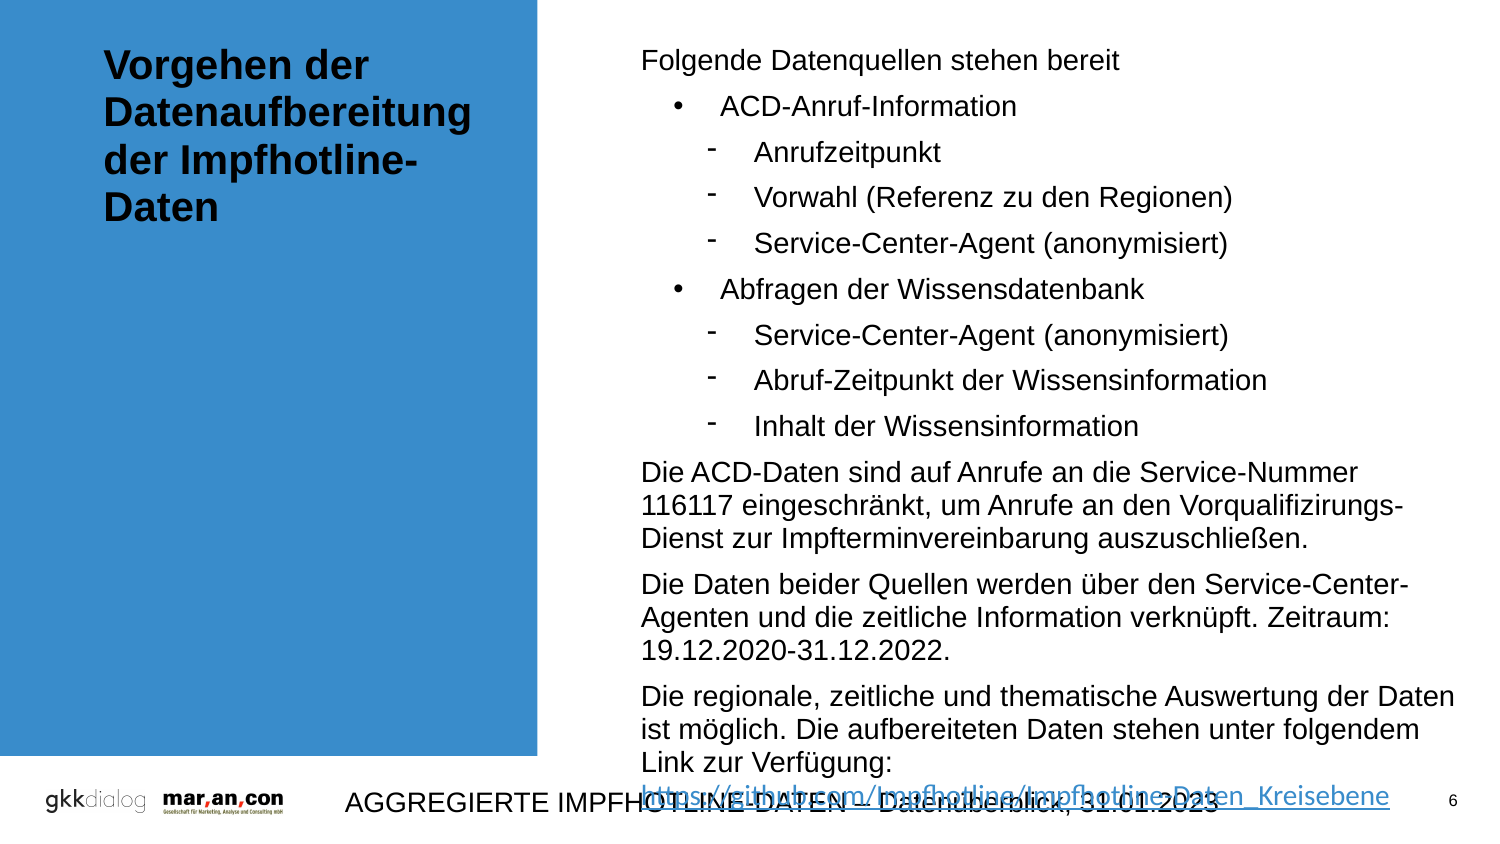

Vorgehen der Datenaufbereitung der Impfhotline-Daten
Folgende Datenquellen stehen bereit
ACD-Anruf-Information
Anrufzeitpunkt
Vorwahl (Referenz zu den Regionen)
Service-Center-Agent (anonymisiert)
Abfragen der Wissensdatenbank
Service-Center-Agent (anonymisiert)
Abruf-Zeitpunkt der Wissensinformation
Inhalt der Wissensinformation
Die ACD-Daten sind auf Anrufe an die Service-Nummer 116117 eingeschränkt, um Anrufe an den Vorqualifizirungs-Dienst zur Impfterminvereinbarung auszuschließen.
Die Daten beider Quellen werden über den Service-Center-Agenten und die zeitliche Information verknüpft. Zeitraum: 19.12.2020-31.12.2022.
Die regionale, zeitliche und thematische Auswertung der Daten ist möglich. Die aufbereiteten Daten stehen unter folgendem Link zur Verfügung: https://github.com/Impfhotline/Impfhotline-Daten_Kreisebene

6